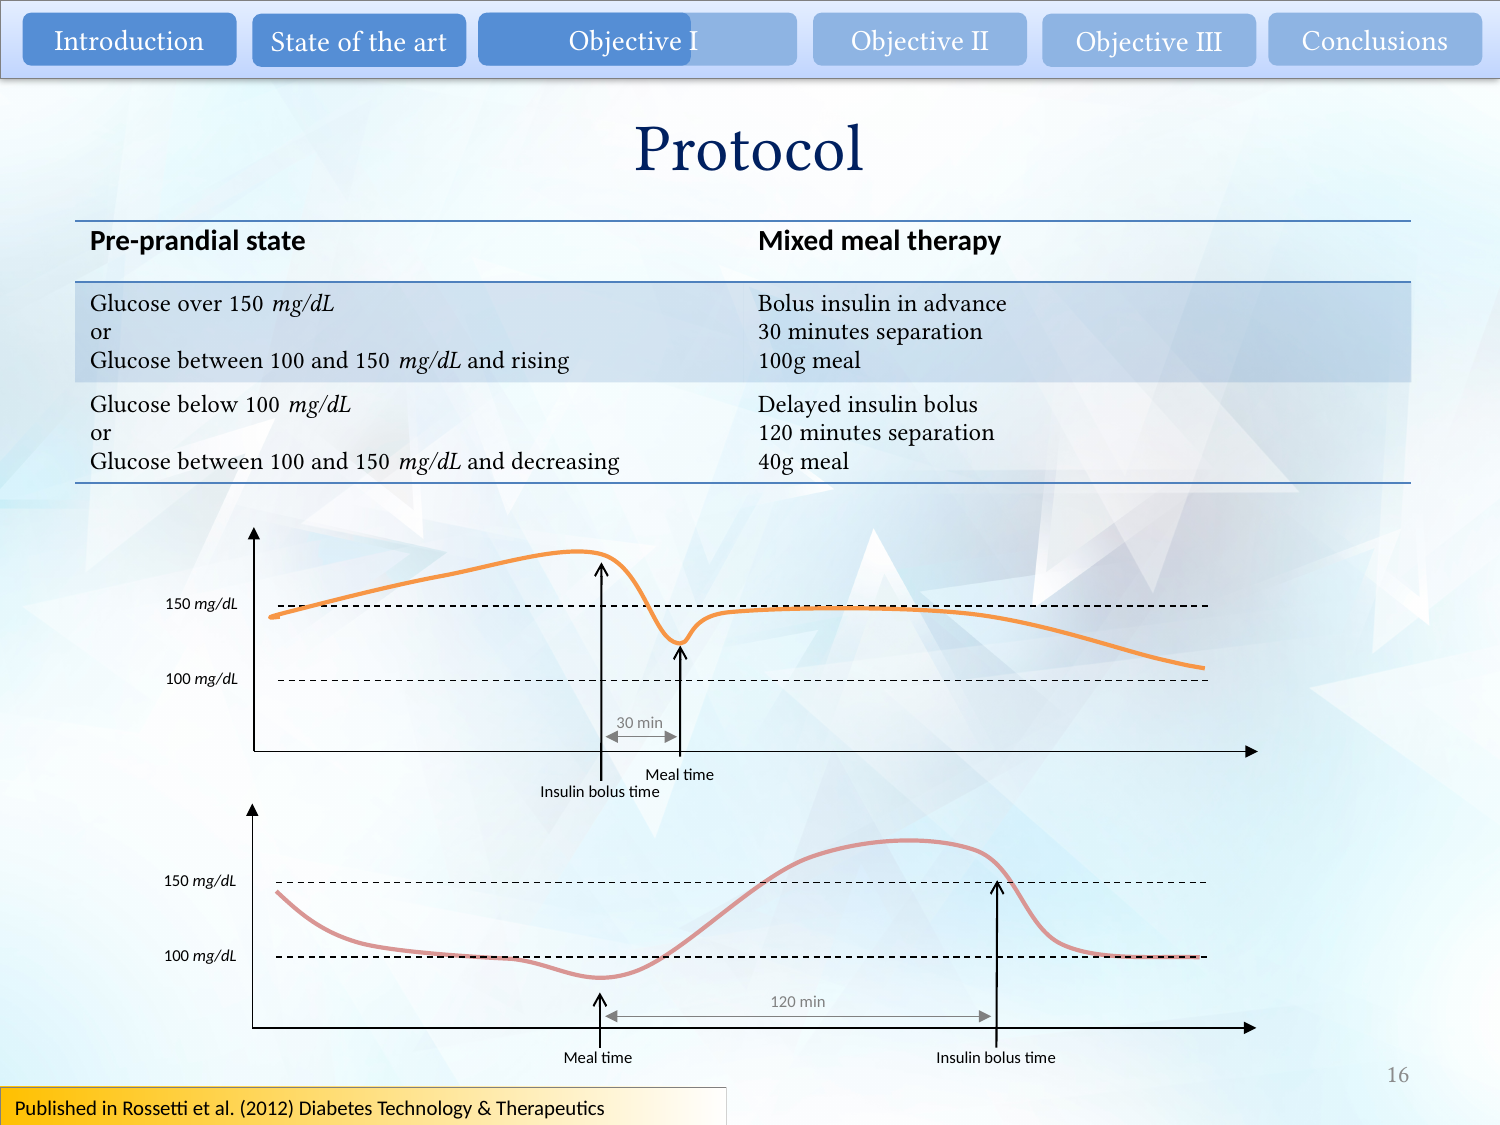

Introduction

Objective I

Objective II
Conclusions
State of the art
Objective III
# Protocol
| Pre-prandial state | Mixed meal therapy |
| --- | --- |
| Glucose over 150 mg/dL or Glucose between 100 and 150 mg/dL and rising | Bolus insulin in advance 30 minutes separation 100g meal |
| Glucose below 100 mg/dL or Glucose between 100 and 150 mg/dL and decreasing | Delayed insulin bolus 120 minutes separation 40g meal |

150 mg/dL
100 mg/dL
30 min
Meal time
Insulin bolus time

150 mg/dL
100 mg/dL
120 min
Meal time
Insulin bolus time
16
Published in Rossetti et al. (2012) Diabetes Technology & Therapeutics